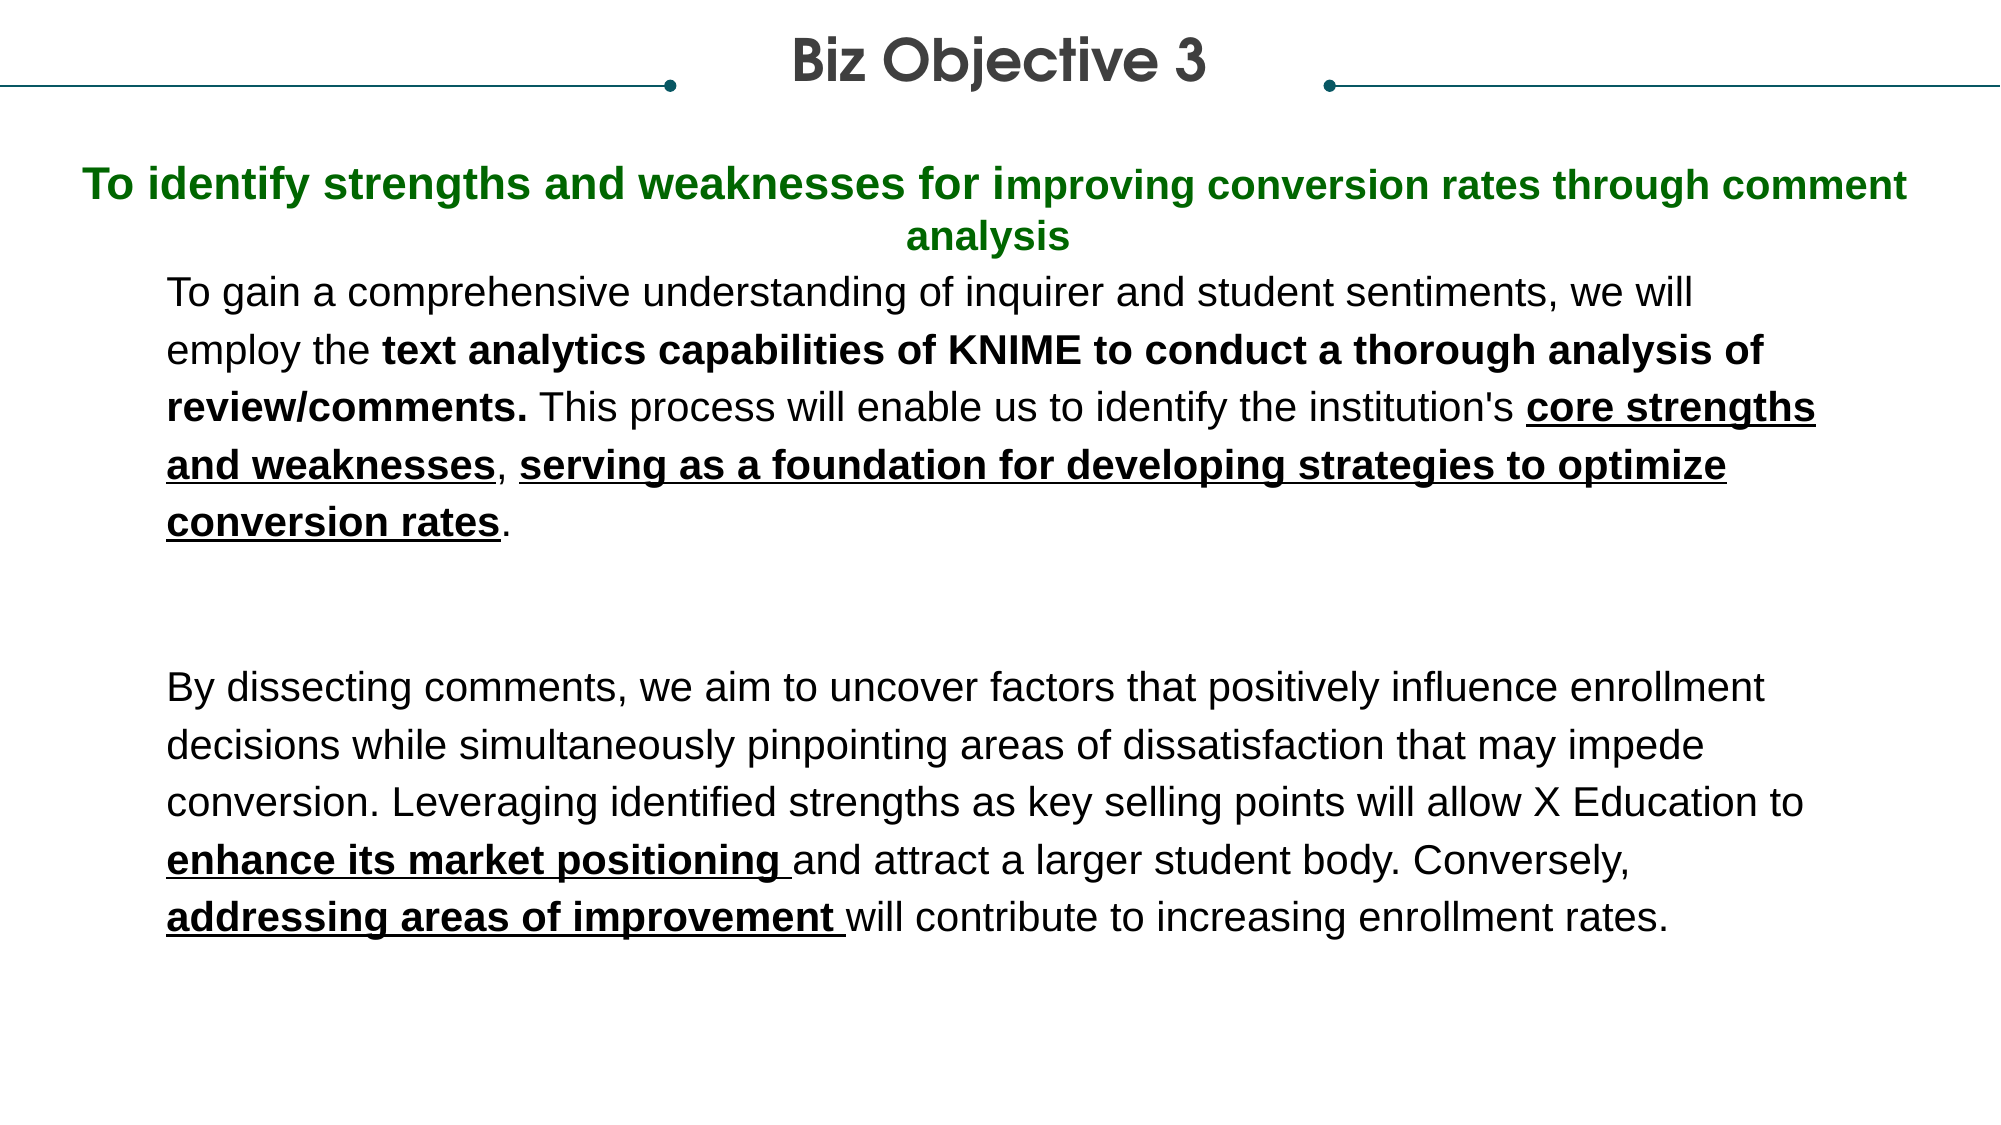

Biz Objective 3
 To identify strengths and weaknesses for improving conversion rates through comment analysis

To gain a comprehensive understanding of inquirer and student sentiments, we will employ the text analytics capabilities of KNIME to conduct a thorough analysis of review/comments. This process will enable us to identify the institution's core strengths and weaknesses, serving as a foundation for developing strategies to optimize conversion rates.

By dissecting comments, we aim to uncover factors that positively influence enrollment decisions while simultaneously pinpointing areas of dissatisfaction that may impede conversion. Leveraging identified strengths as key selling points will allow X Education to enhance its market positioning and attract a larger student body. Conversely, addressing areas of improvement will contribute to increasing enrollment rates.